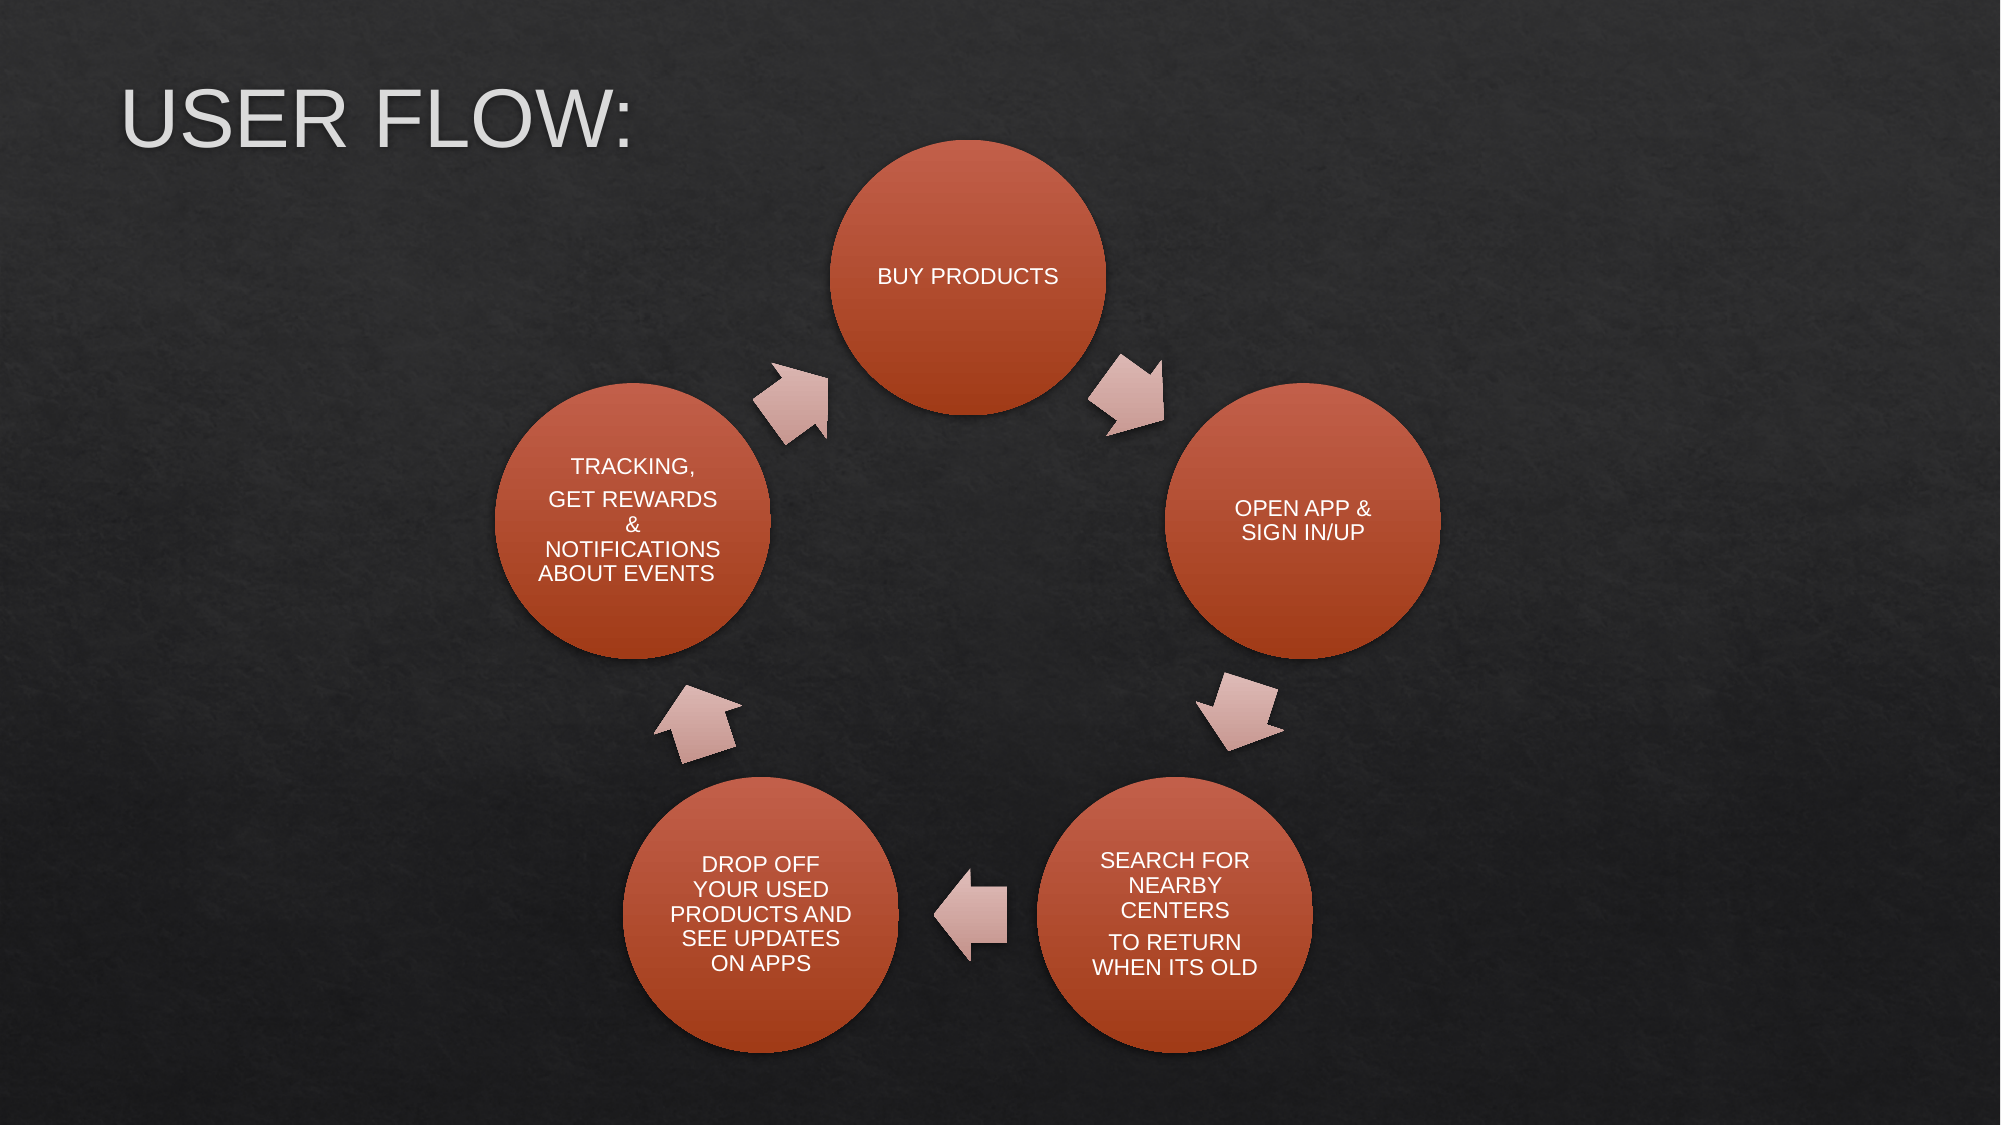

# USER FLOW:
BUY PRODUCTS

OPEN APP & SIGN IN/UP

SEARCH FOR NEARBY CENTERS
TO RETURN WHEN ITS OLD

DROP OFF YOUR USED PRODUCTS AND SEE UPDATES ON APPS

TRACKING,
GET REWARDS & NOTIFICATIONS ABOUT EVENTS